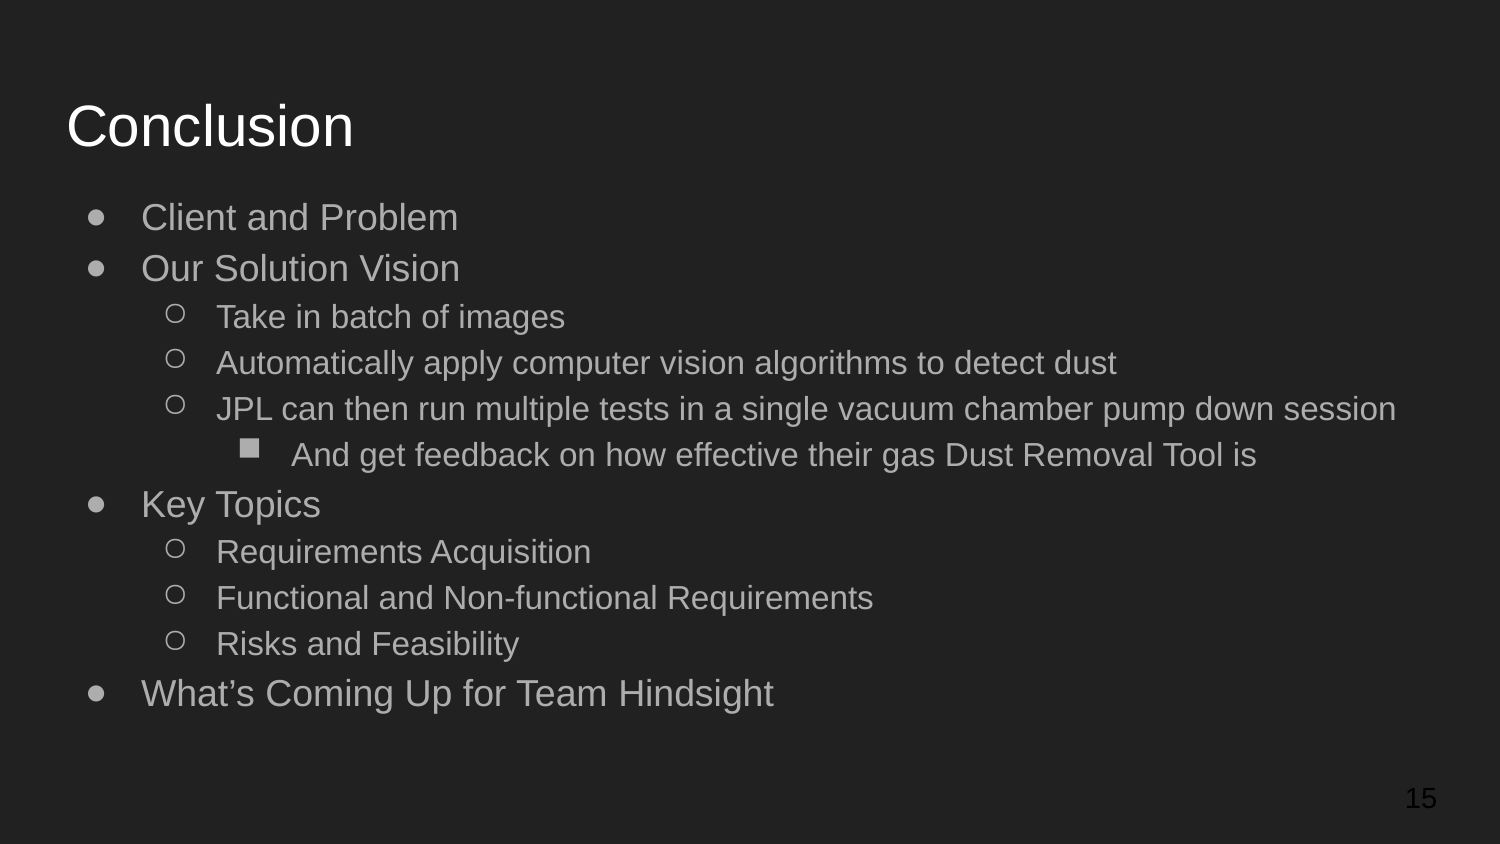

# Conclusion
Client and Problem
Our Solution Vision
Take in batch of images
Automatically apply computer vision algorithms to detect dust
JPL can then run multiple tests in a single vacuum chamber pump down session
And get feedback on how effective their gas Dust Removal Tool is
Key Topics
Requirements Acquisition
Functional and Non-functional Requirements
Risks and Feasibility
What’s Coming Up for Team Hindsight
15